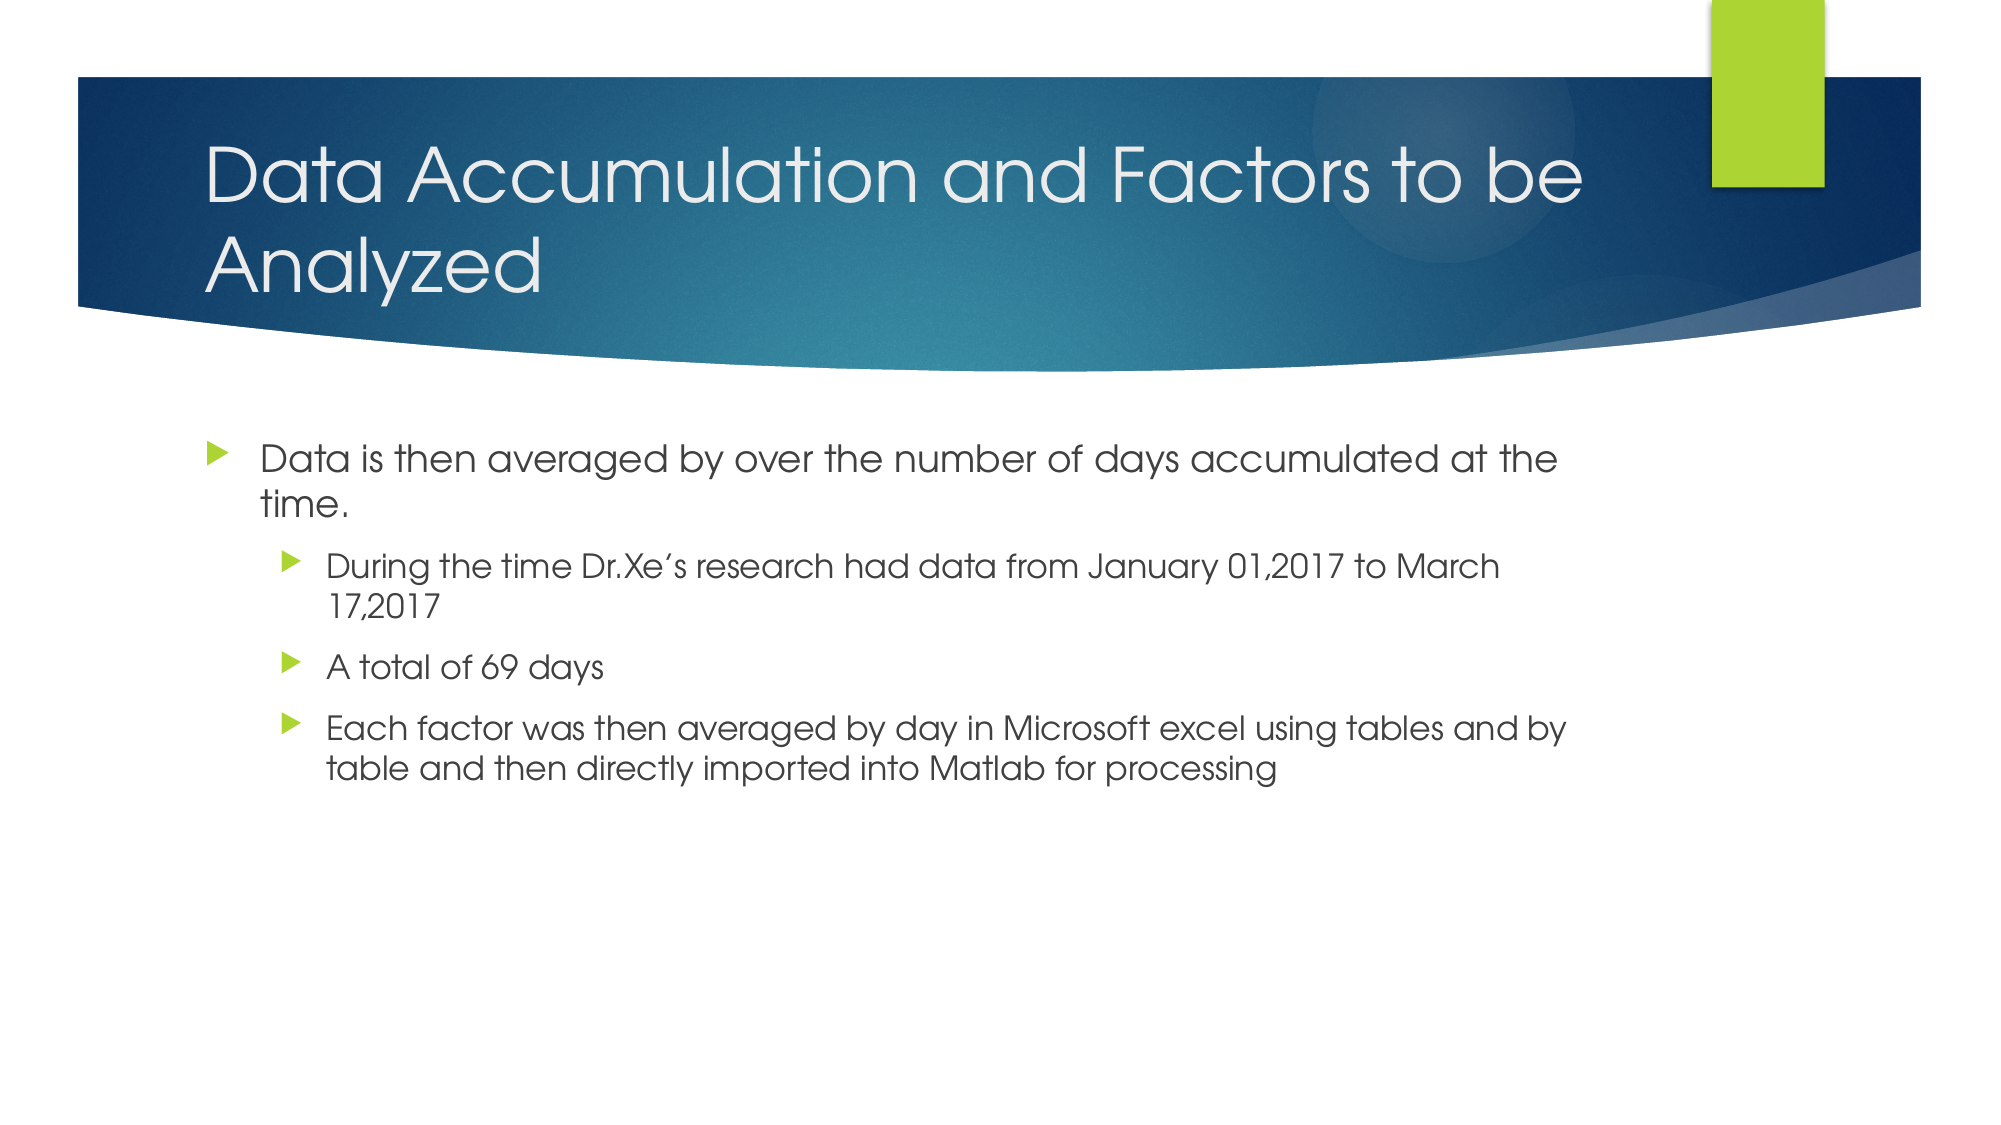

# Data Accumulation and Factors to be Analyzed
Data is then averaged by over the number of days accumulated at the time.
During the time Dr.Xe’s research had data from January 01,2017 to March 17,2017
A total of 69 days
Each factor was then averaged by day in Microsoft excel using tables and by table and then directly imported into Matlab for processing